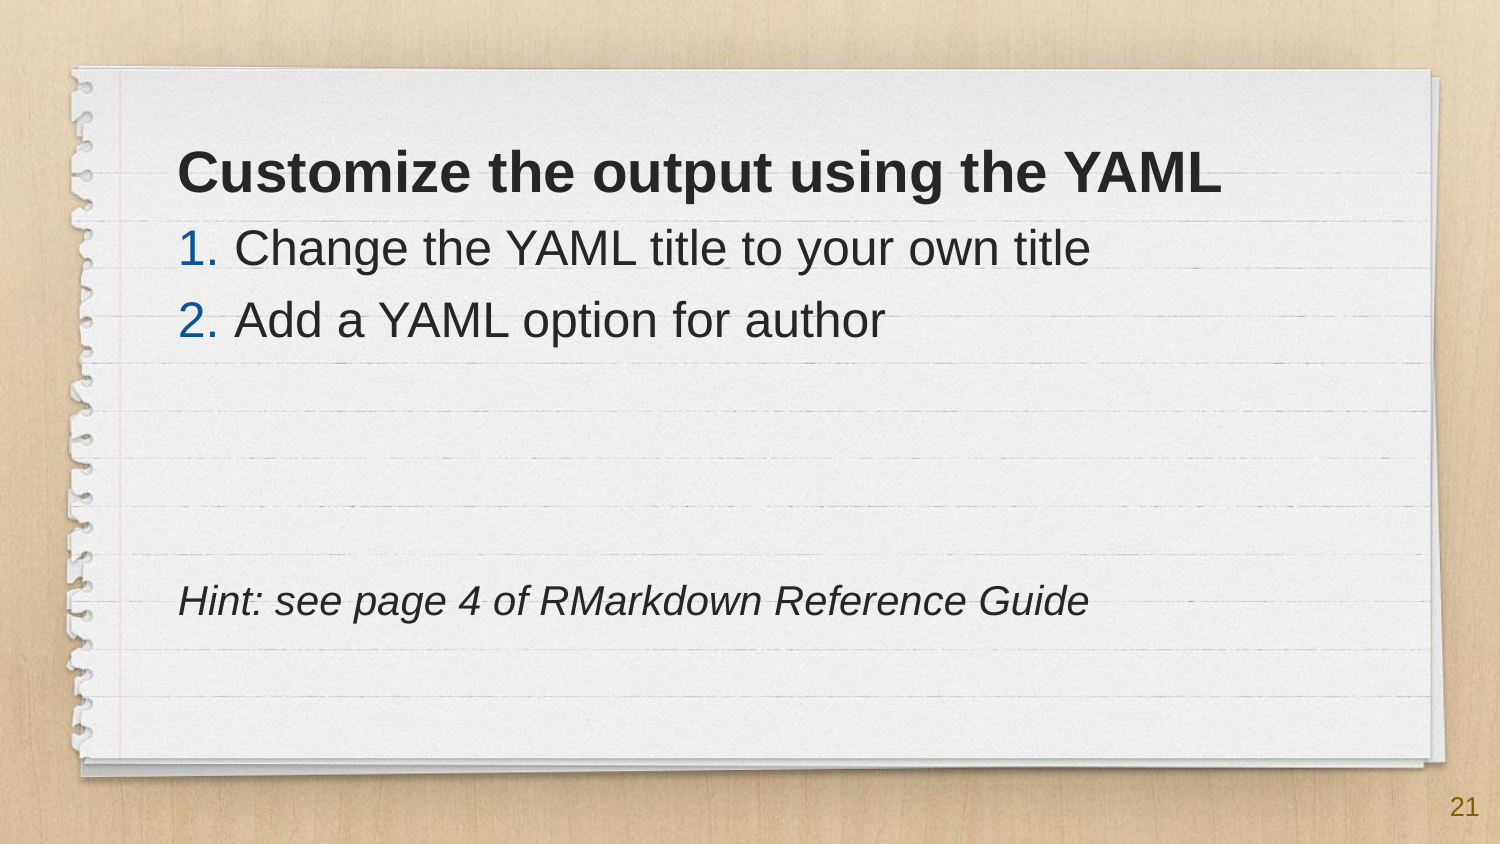

Customize the output using the YAML
Change the YAML title to your own title
Add a YAML option for author

Hint: see page 4 of RMarkdown Reference Guide
21